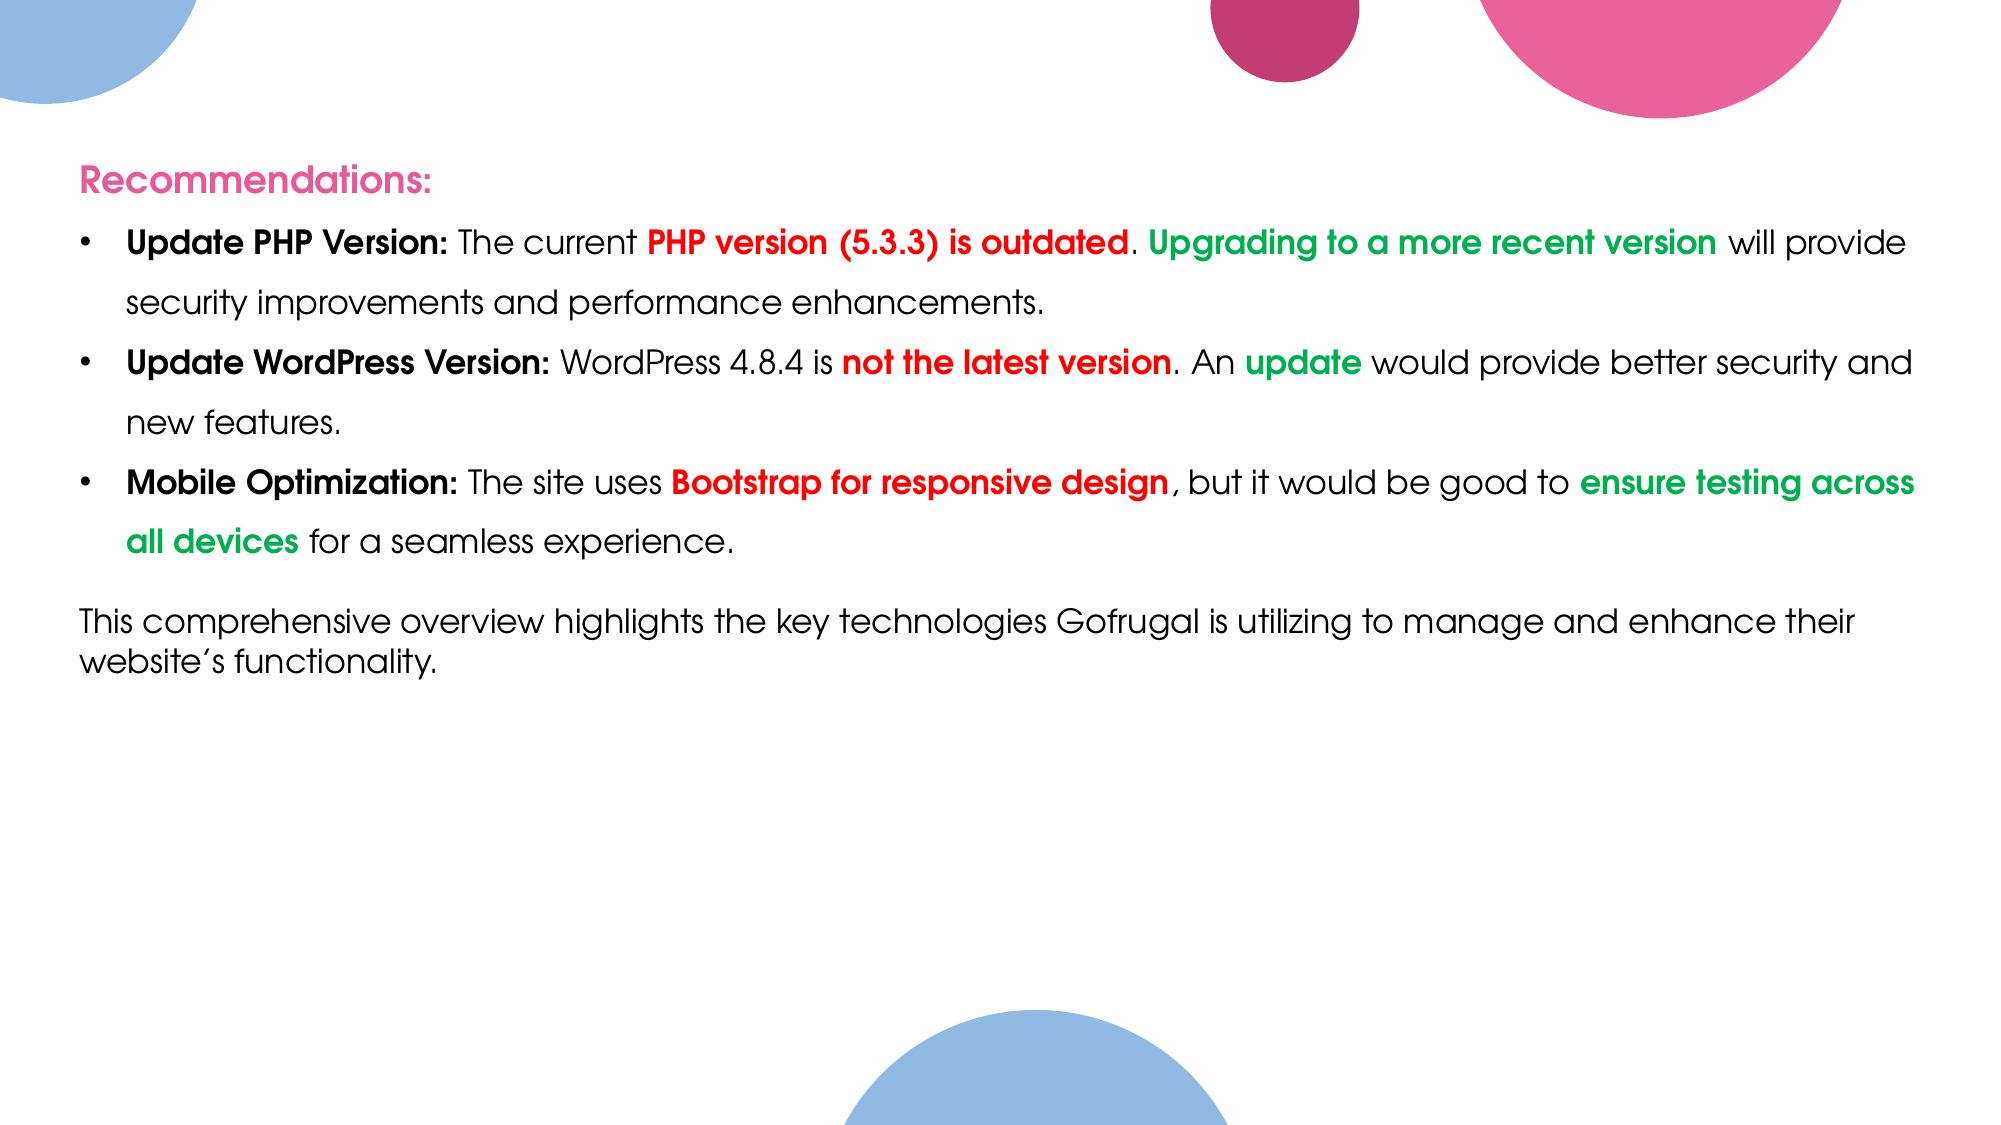

Recommendations:
Update PHP Version: The current PHP version (5.3.3) is outdated. Upgrading to a more recent version will provide security improvements and performance enhancements.
Update WordPress Version: WordPress 4.8.4 is not the latest version. An update would provide better security and new features.
Mobile Optimization: The site uses Bootstrap for responsive design, but it would be good to ensure testing across all devices for a seamless experience.

This comprehensive overview highlights the key technologies Gofrugal is utilizing to manage and enhance their website’s functionality.